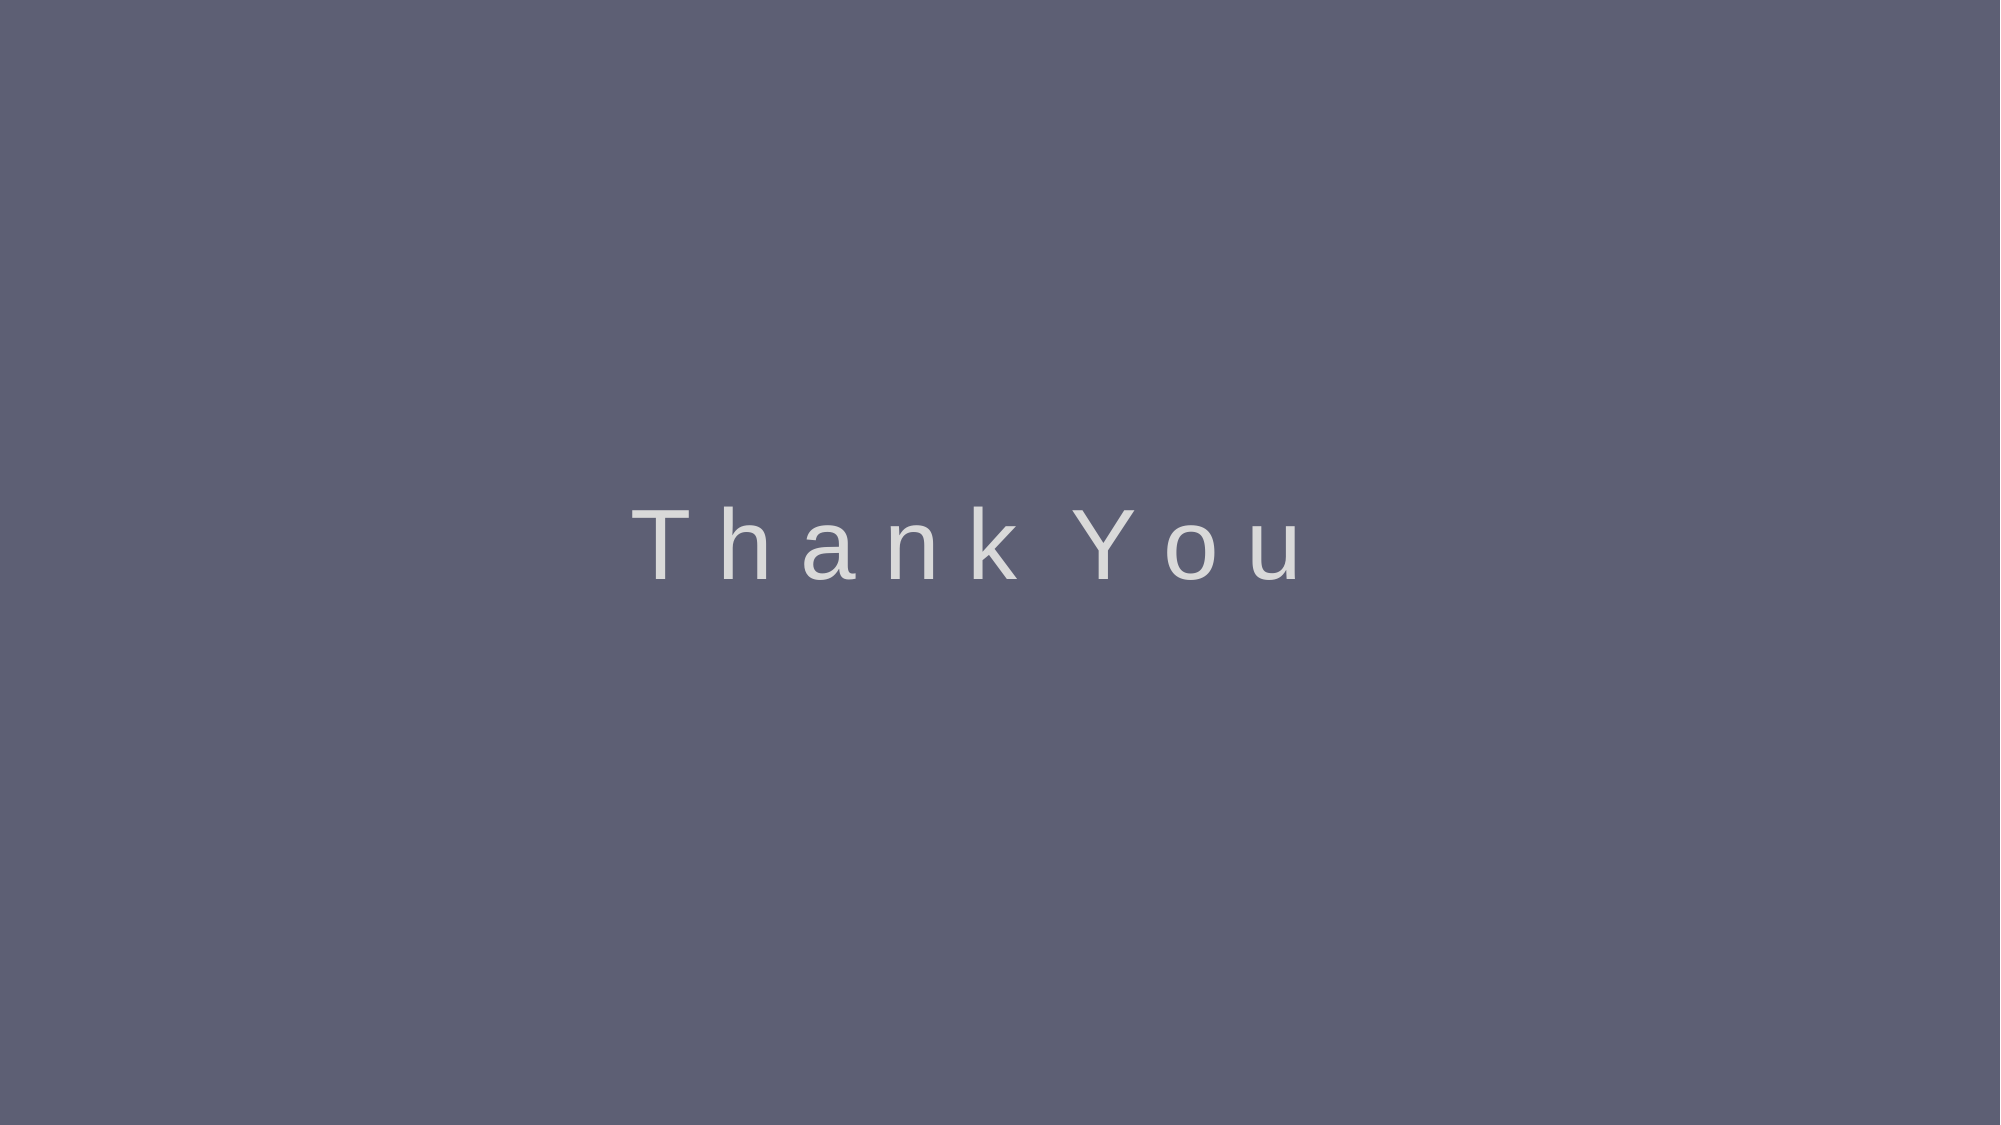

T h a n k  Y o u